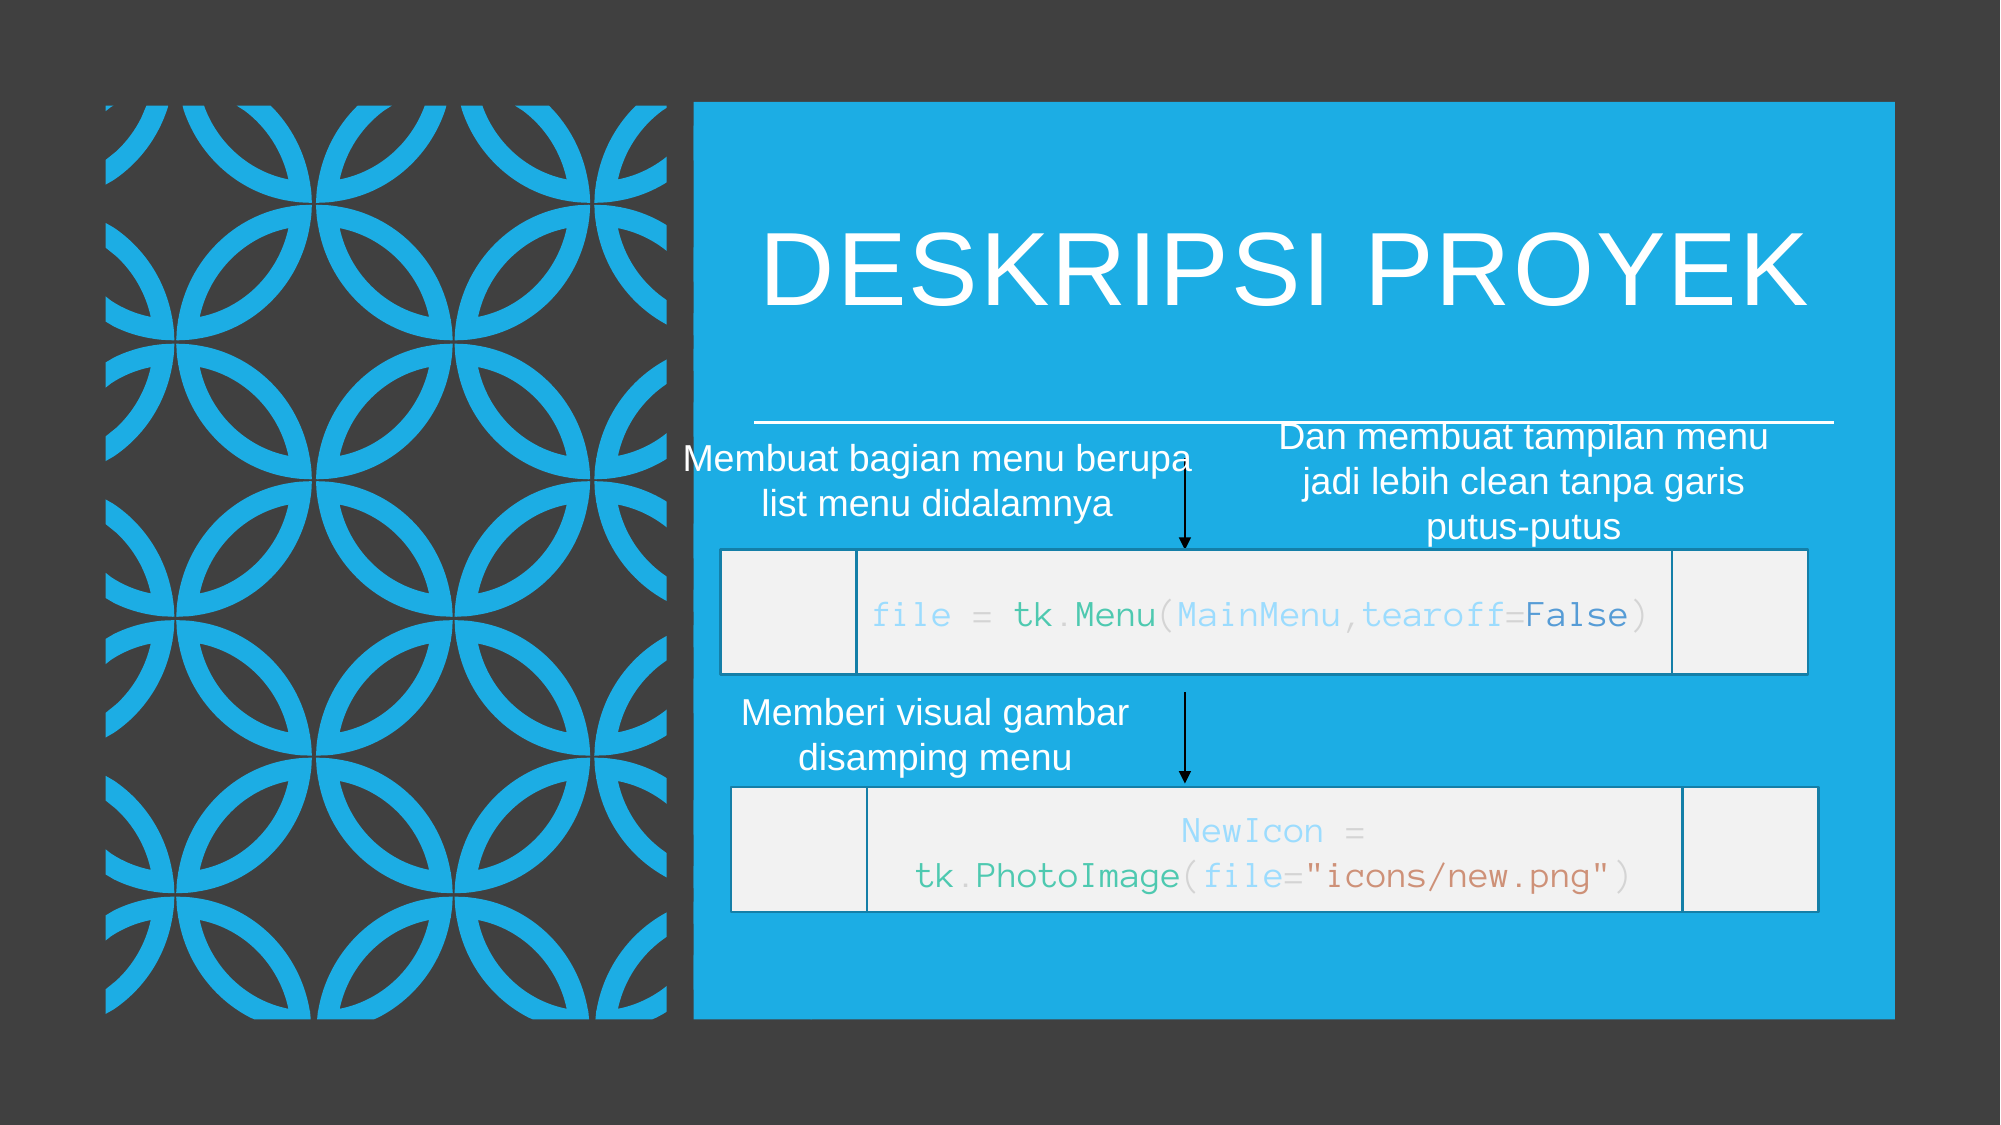

# DESKRIPSI PROYEK

Membuat bagian menu berupa list menu didalamnya
Dan membuat tampilan menu jadi lebih clean tanpa garis putus-putus
file = tk.Menu(MainMenu,tearoff=False)
Memberi visual gambar disamping menu
NewIcon = tk.PhotoImage(file="icons/new.png")